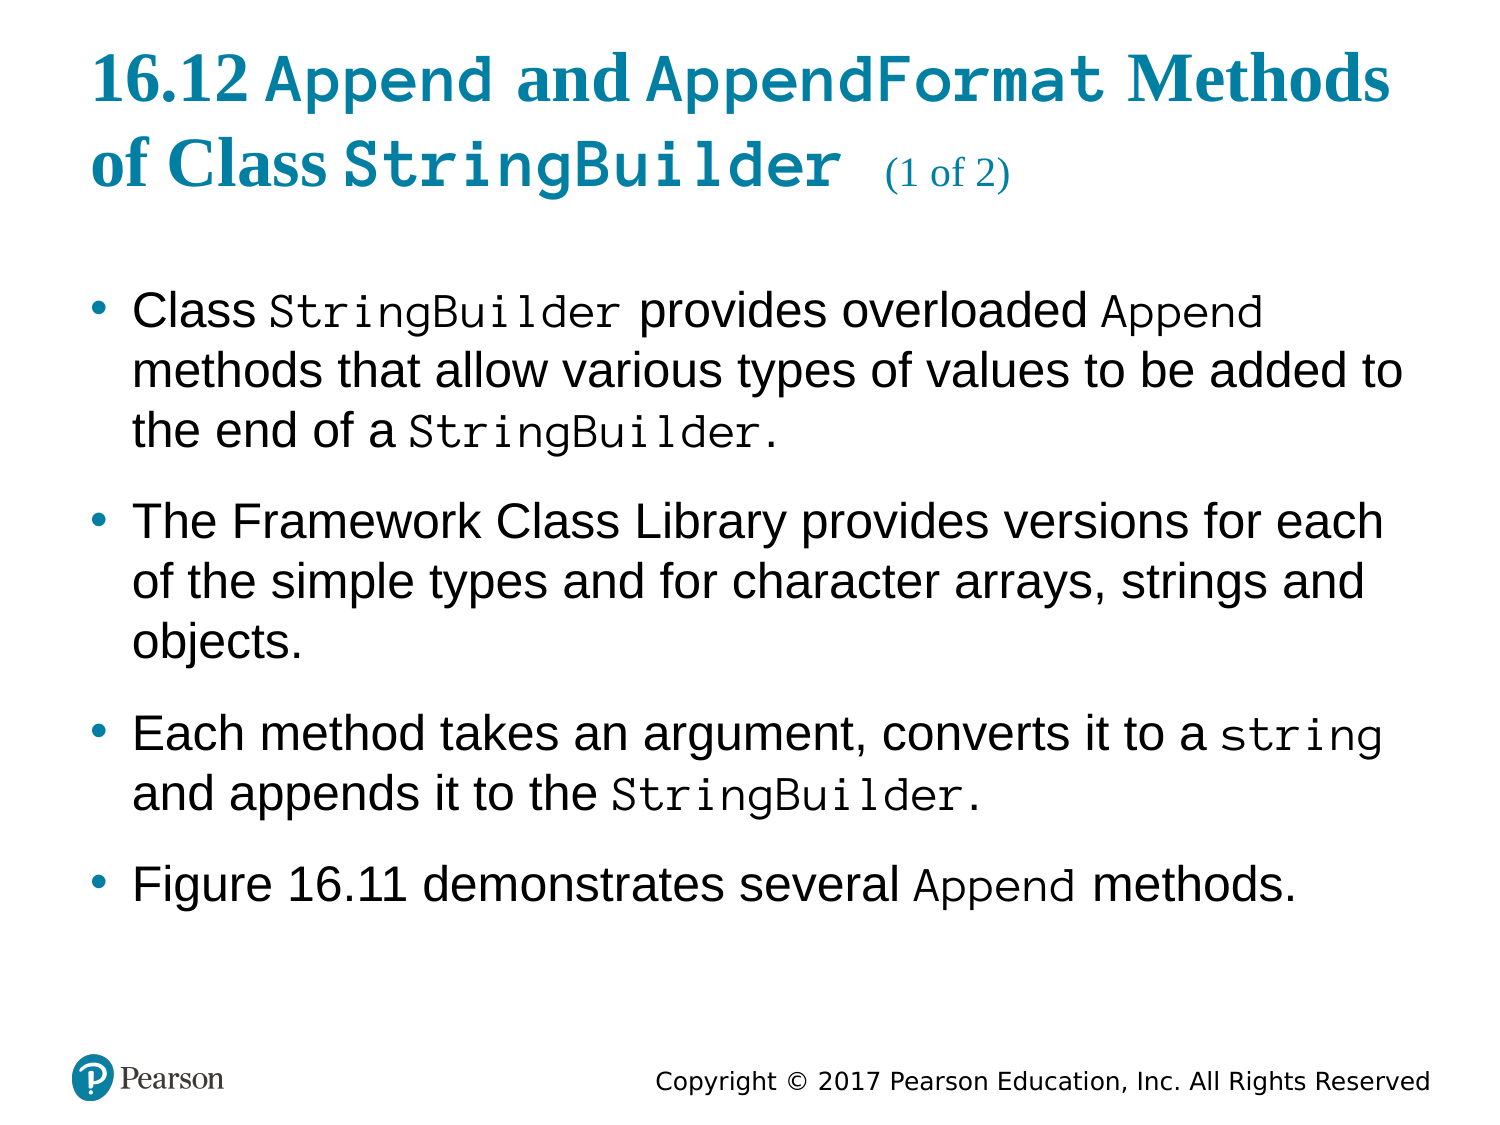

# 16.12 Append and AppendFormat Methods of Class StringBuilder (1 of 2)
Class StringBuilder provides overloaded Append methods that allow various types of values to be added to the end of a StringBuilder.
The Framework Class Library provides versions for each of the simple types and for character arrays, strings and objects.
Each method takes an argument, converts it to a string and appends it to the StringBuilder.
Figure 16.11 demonstrates several Append methods.